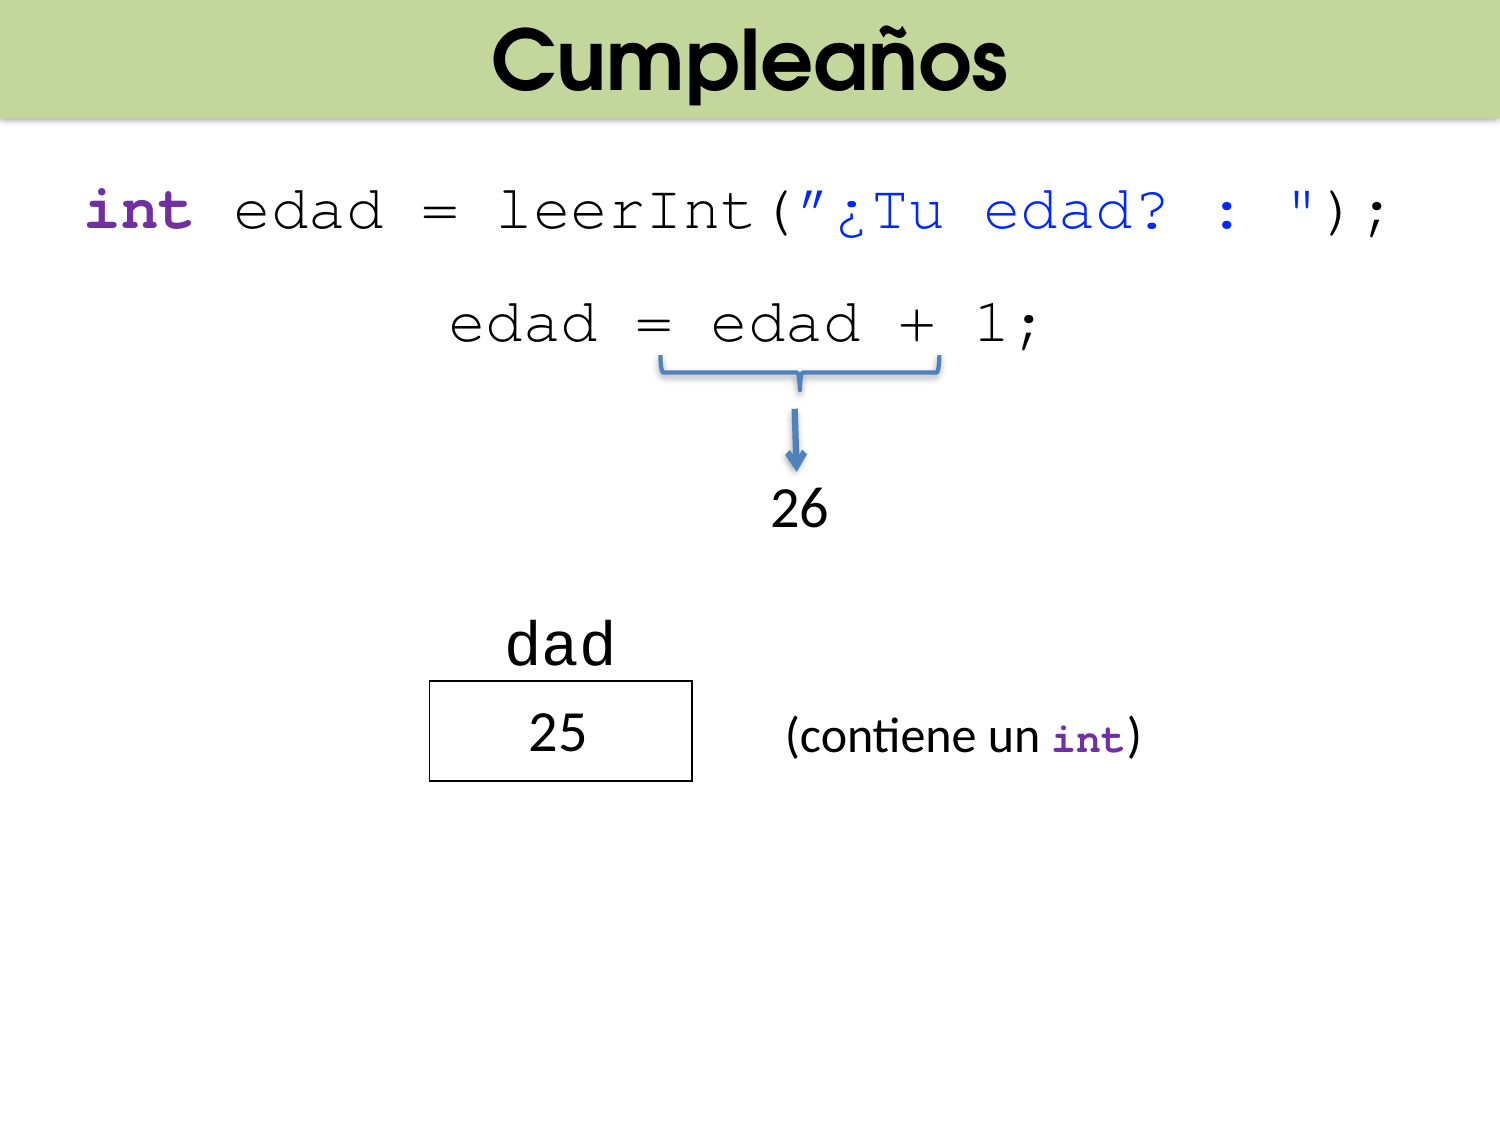

Cumpleaños
int edad = leerInt(”¿Tu edad? : ");

edad = edad + 1;
26
dad

25
(contiene un int)